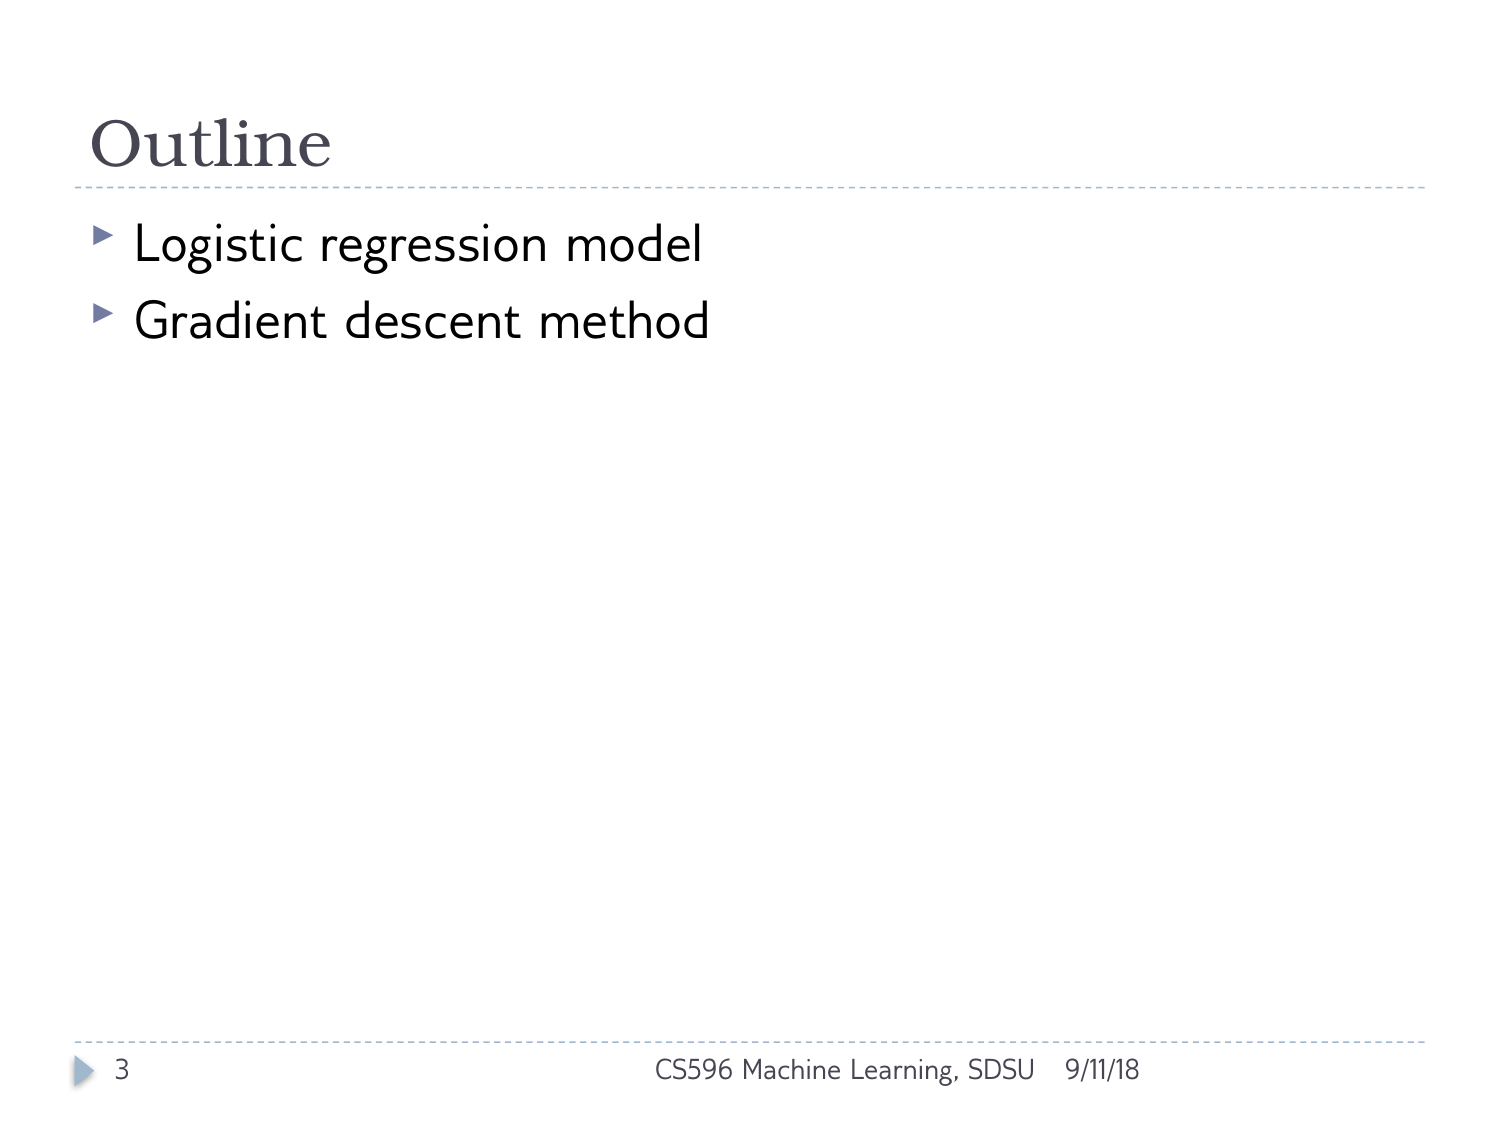

# Outline
Logistic regression model
Gradient descent method

3
CS596 Machine Learning, SDSU
9/11/18